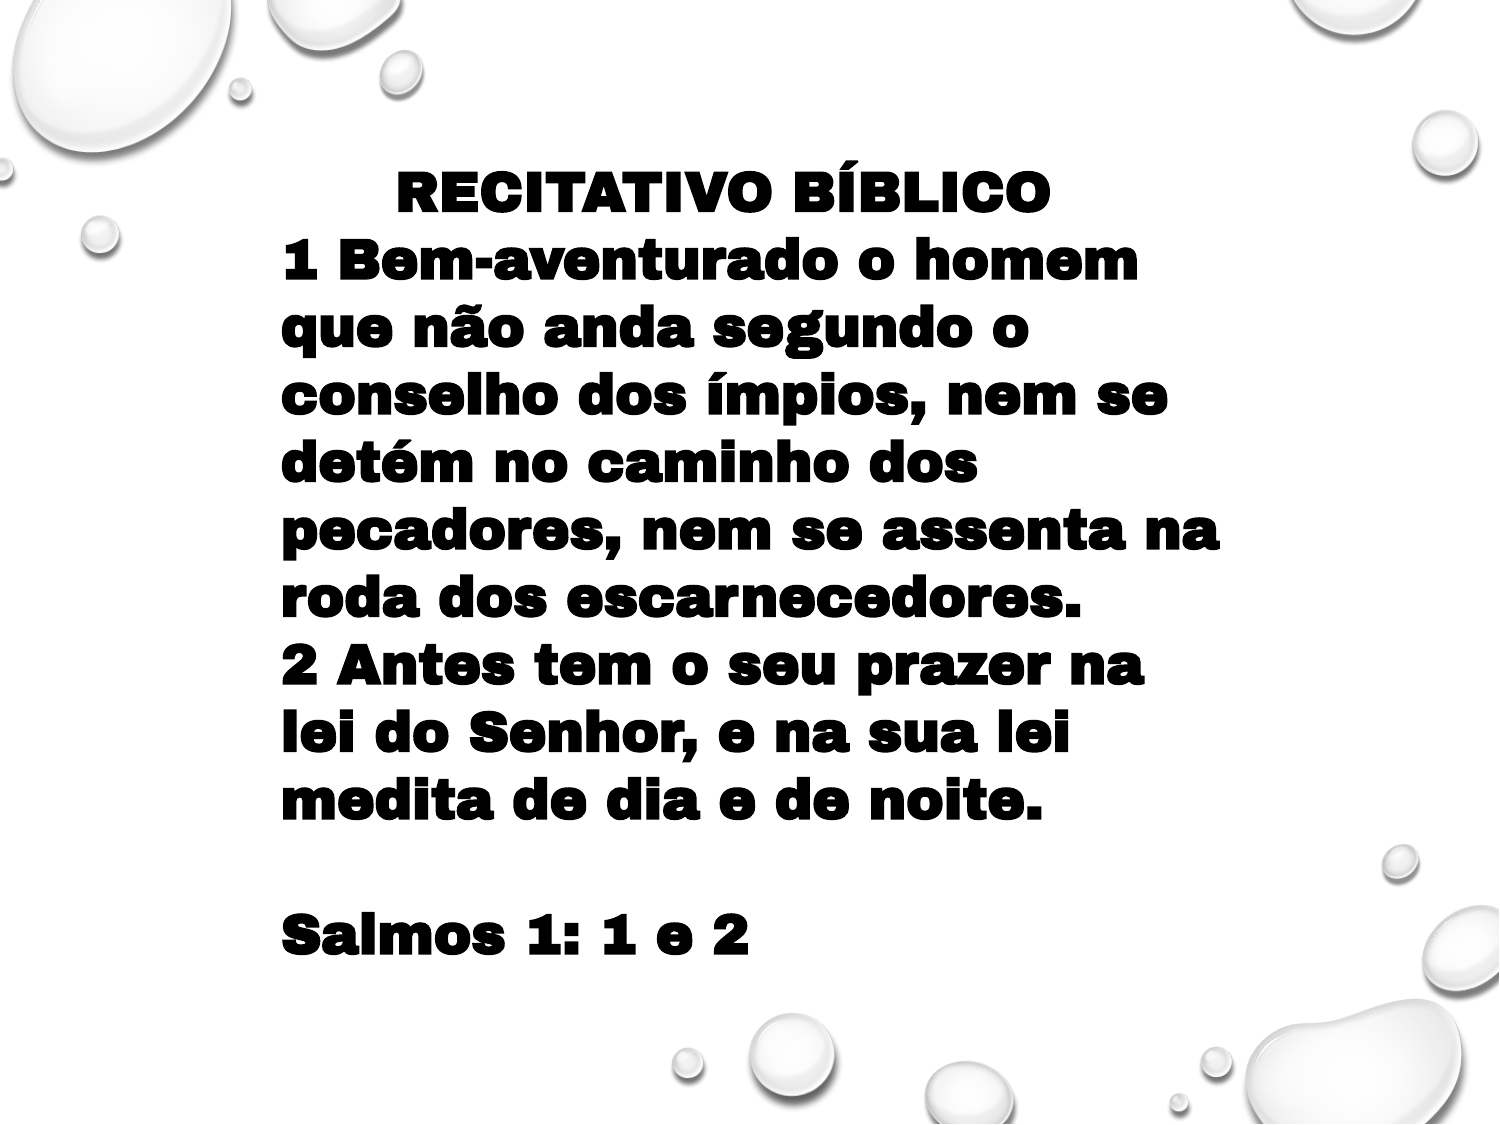

RECITATIVO BÍBLICO
1 Bem-aventurado o homem que não anda segundo o conselho dos ímpios, nem se detém no caminho dos pecadores, nem se assenta na roda dos escarnecedores.
2 Antes tem o seu prazer na lei do Senhor, e na sua lei medita de dia e de noite.

Salmos 1: 1 e 2